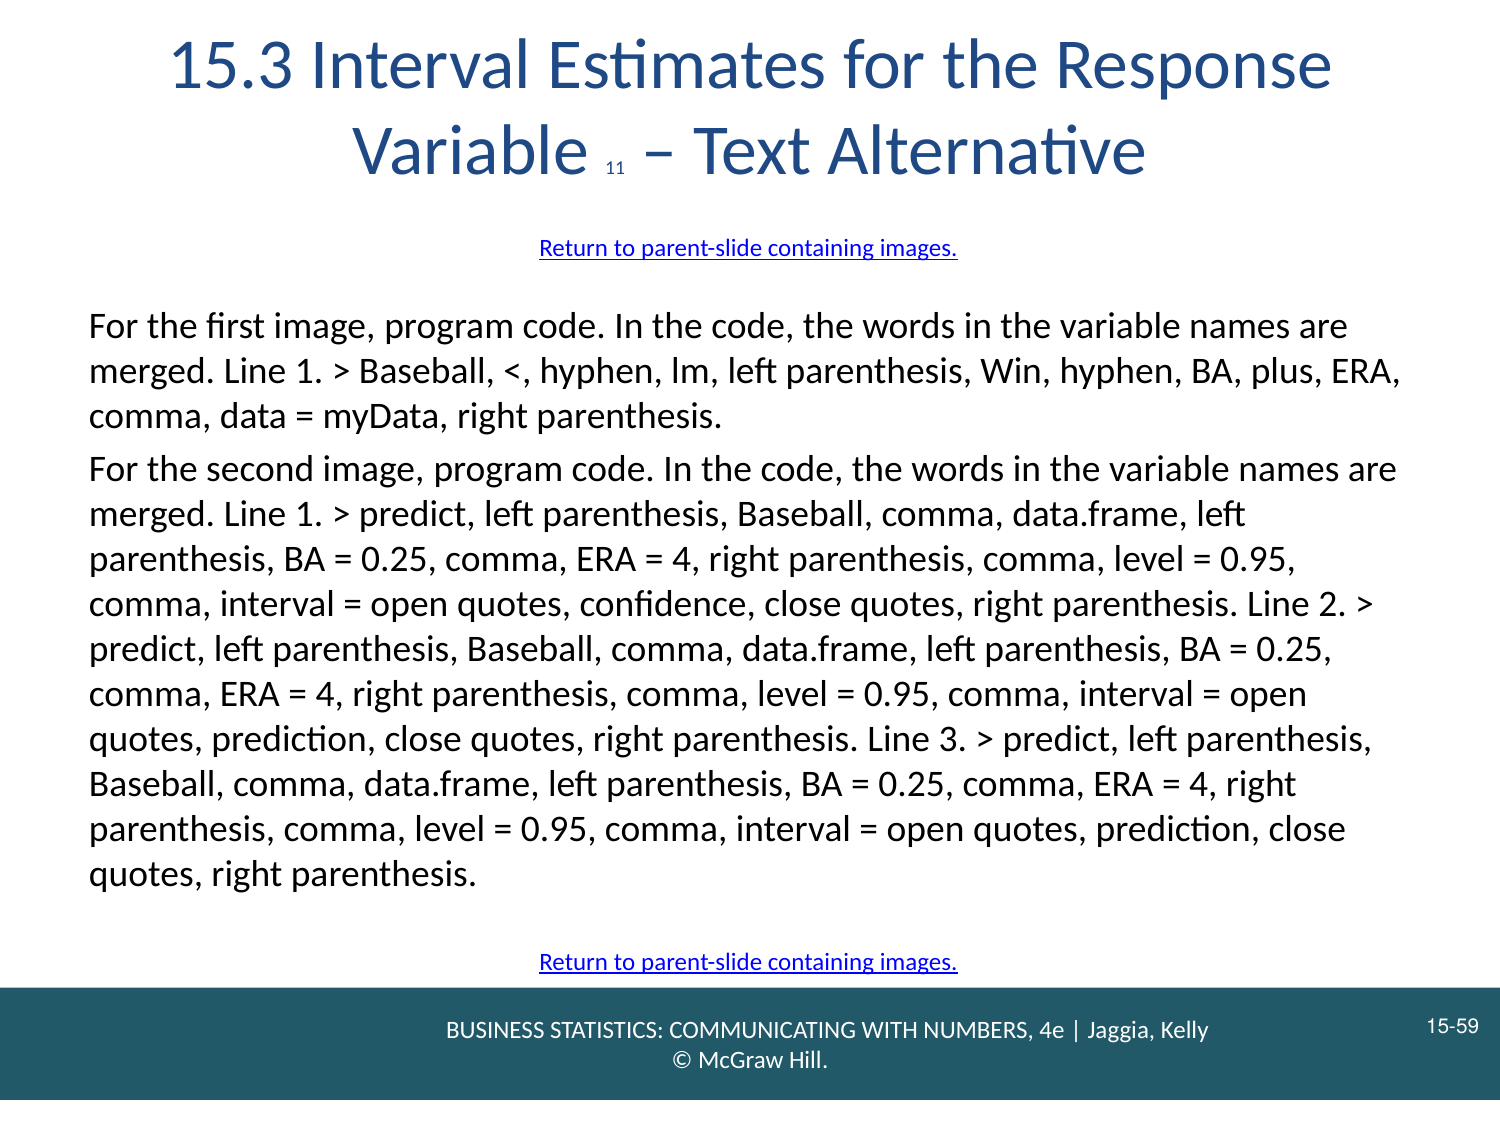

# 15.3 Interval Estimates for the Response Variable 11 – Text Alternative
Return to parent-slide containing images.
For the first image, program code. In the code, the words in the variable names are merged. Line 1. > Baseball, <, hyphen, lm, left parenthesis, Win, hyphen, BA, plus, ERA, comma, data = myData, right parenthesis.
For the second image, program code. In the code, the words in the variable names are merged. Line 1. > predict, left parenthesis, Baseball, comma, data.frame, left parenthesis, BA = 0.25, comma, ERA = 4, right parenthesis, comma, level = 0.95, comma, interval = open quotes, confidence, close quotes, right parenthesis. Line 2. > predict, left parenthesis, Baseball, comma, data.frame, left parenthesis, BA = 0.25, comma, ERA = 4, right parenthesis, comma, level = 0.95, comma, interval = open quotes, prediction, close quotes, right parenthesis. Line 3. > predict, left parenthesis, Baseball, comma, data.frame, left parenthesis, BA = 0.25, comma, ERA = 4, right parenthesis, comma, level = 0.95, comma, interval = open quotes, prediction, close quotes, right parenthesis.
Return to parent-slide containing images.